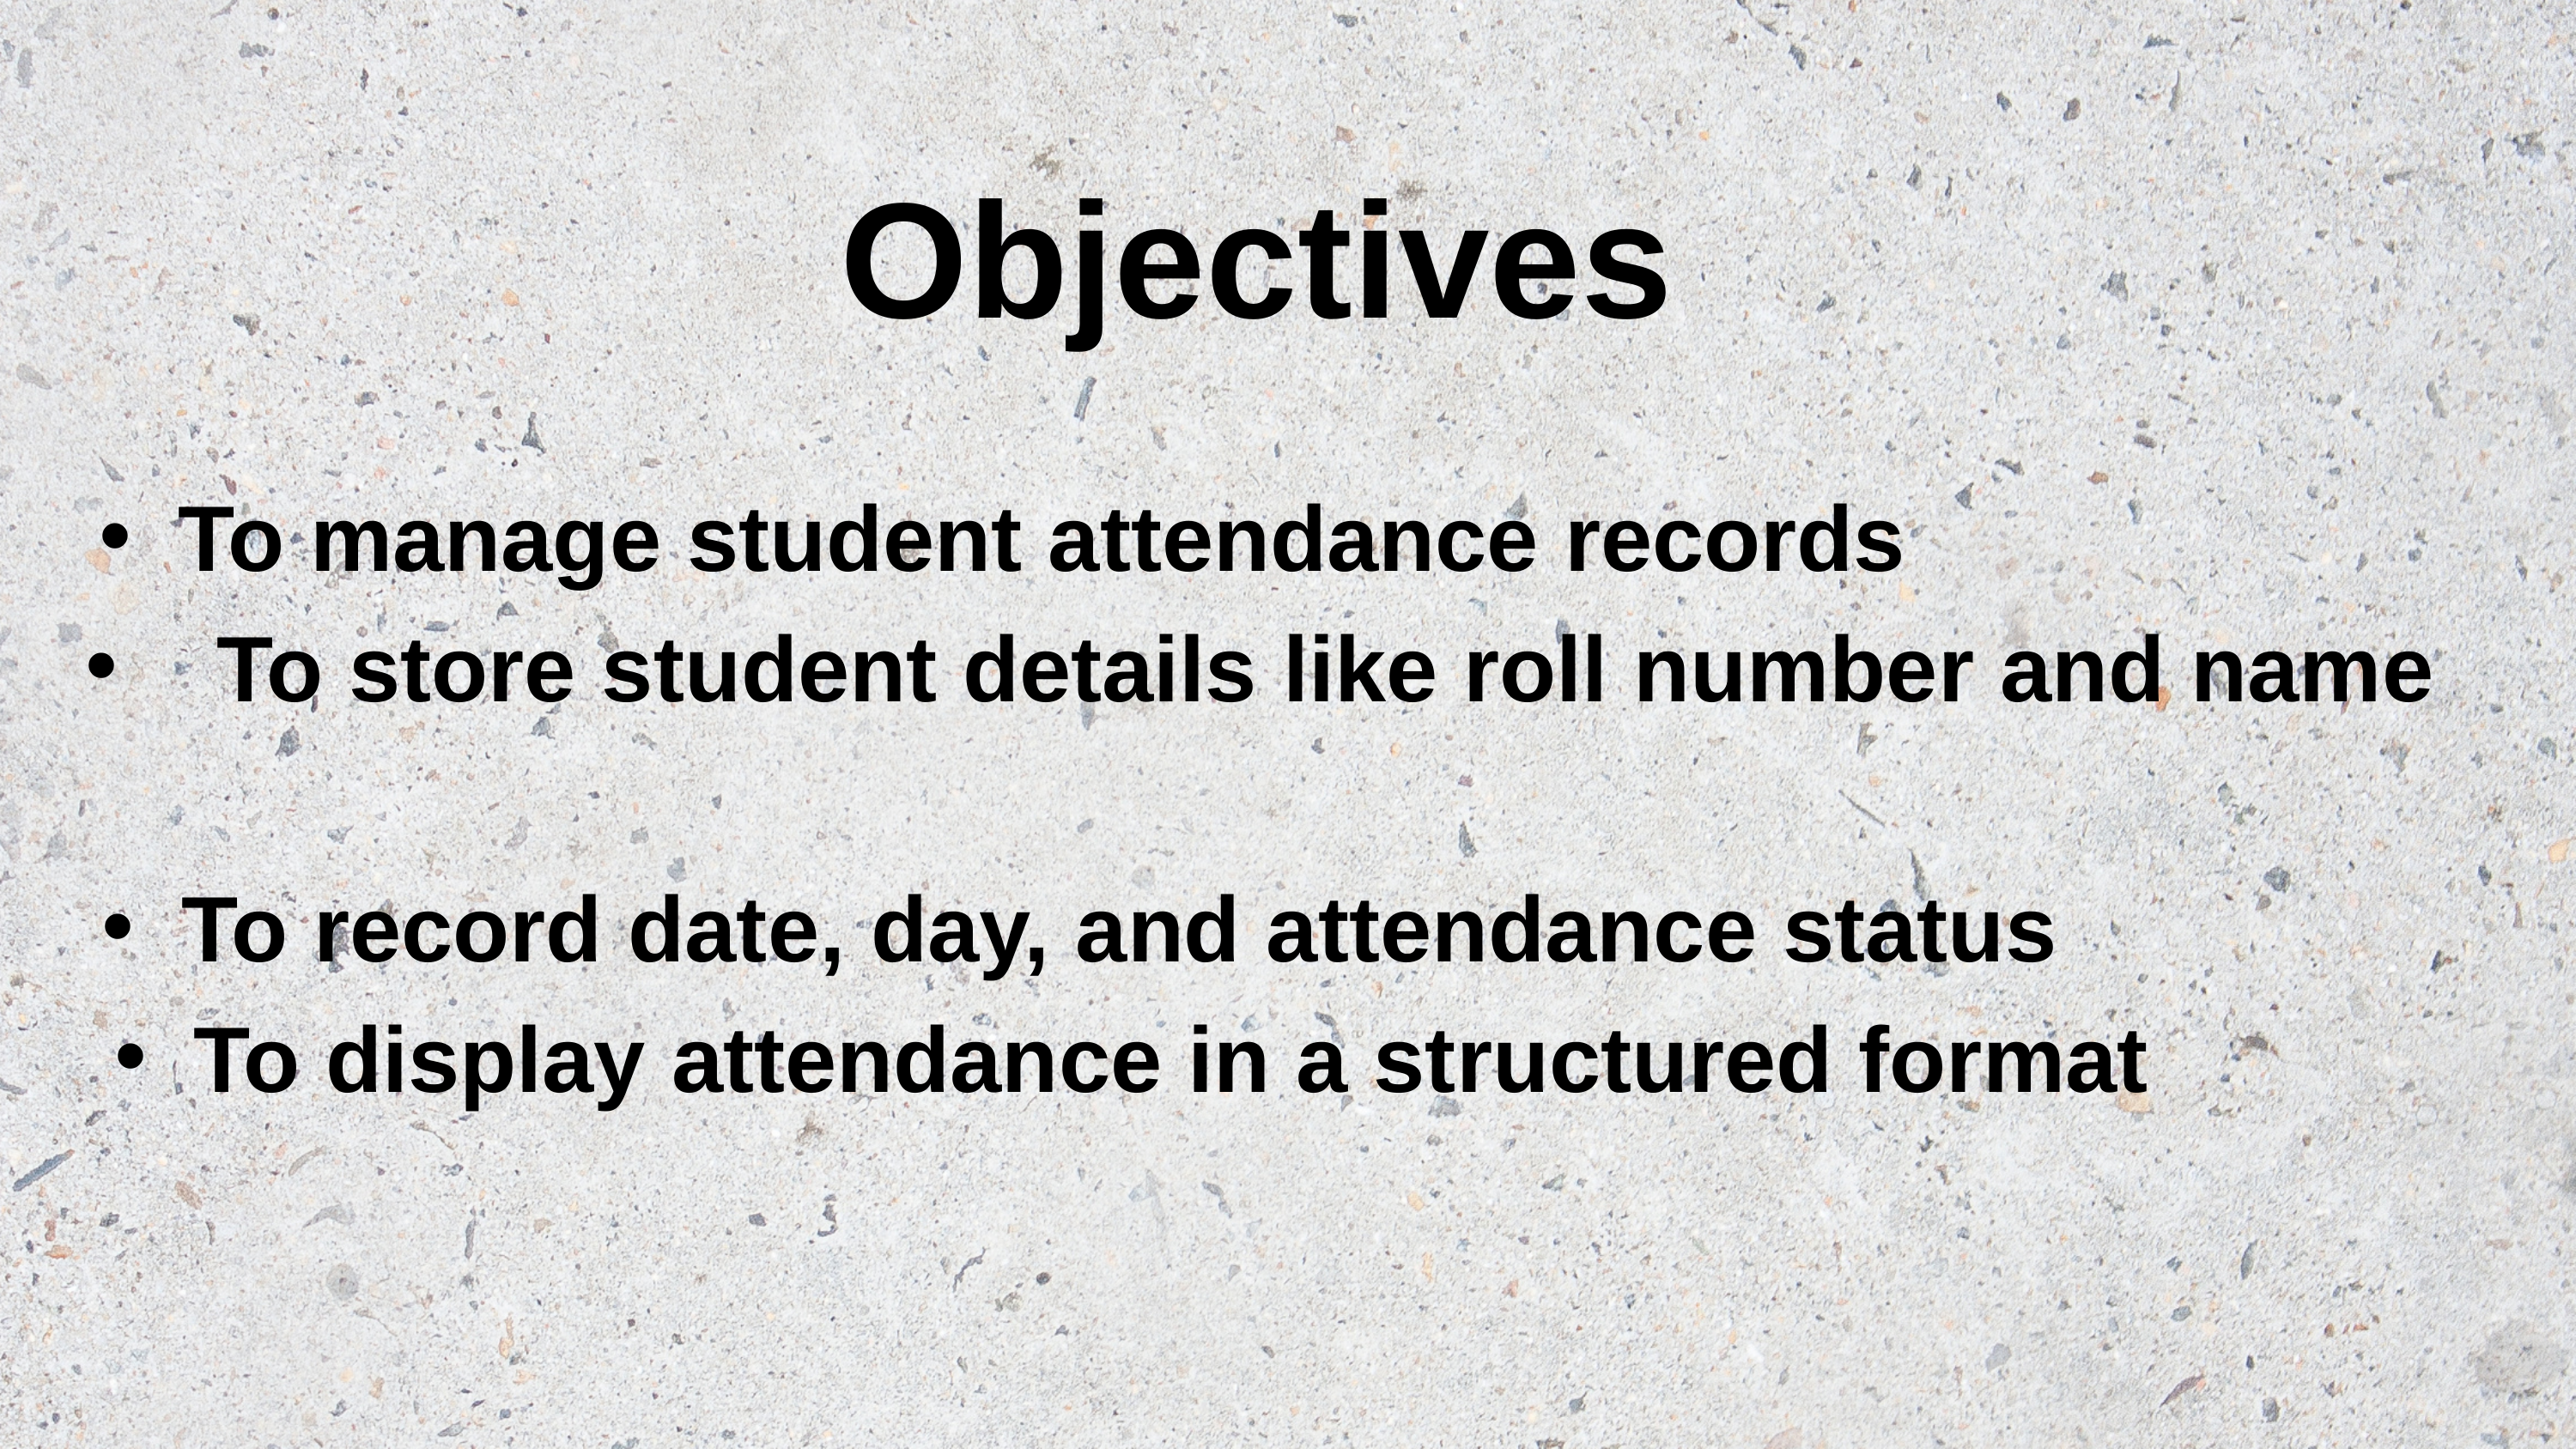

Objectives

To manage student attendance records
  To store student details like roll number and name
To record date, day, and attendance status
To display attendance in a structured format